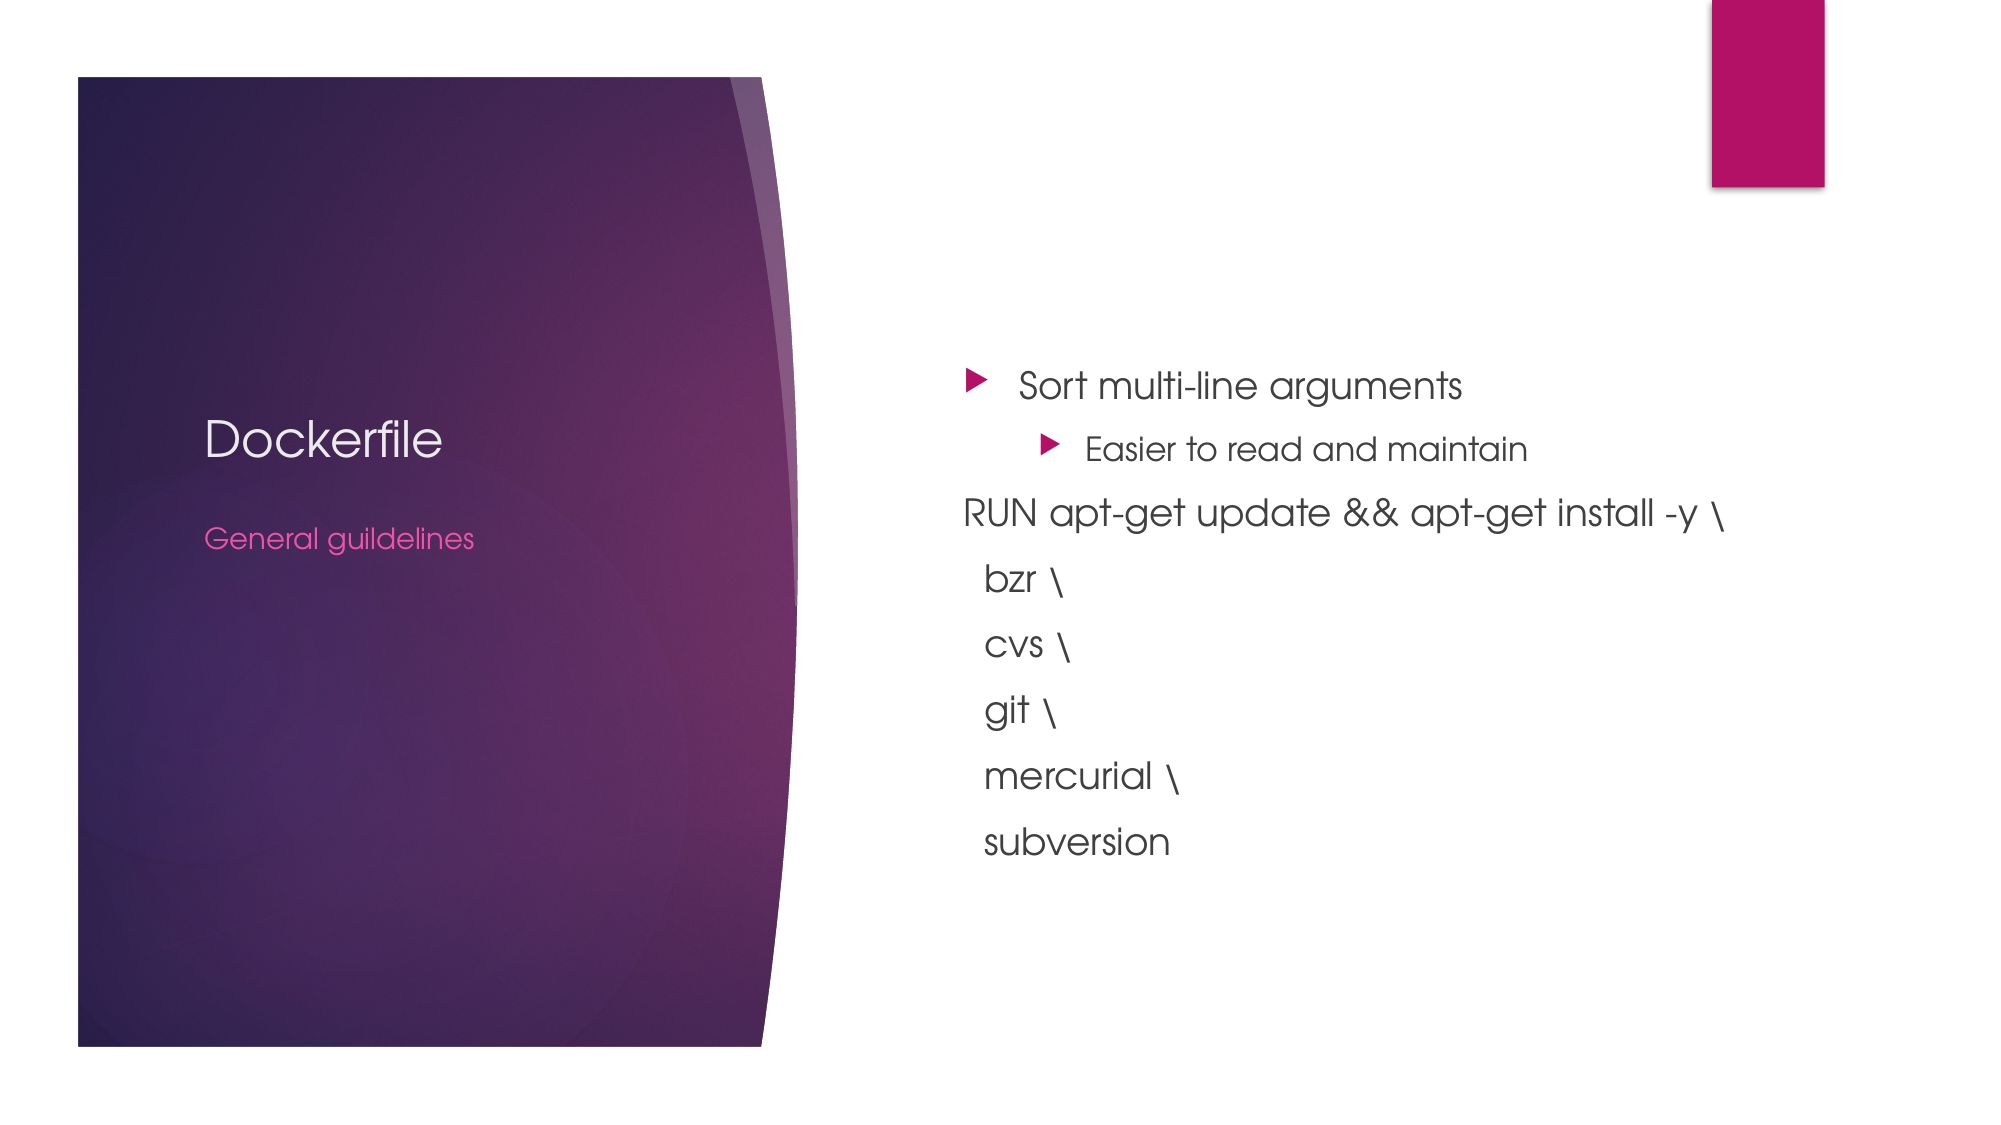

# Dockerfile
Sort multi-line arguments
Easier to read and maintain
RUN apt-get update && apt-get install -y \
  bzr \
  cvs \
  git \
  mercurial \
  subversion
General guildelines